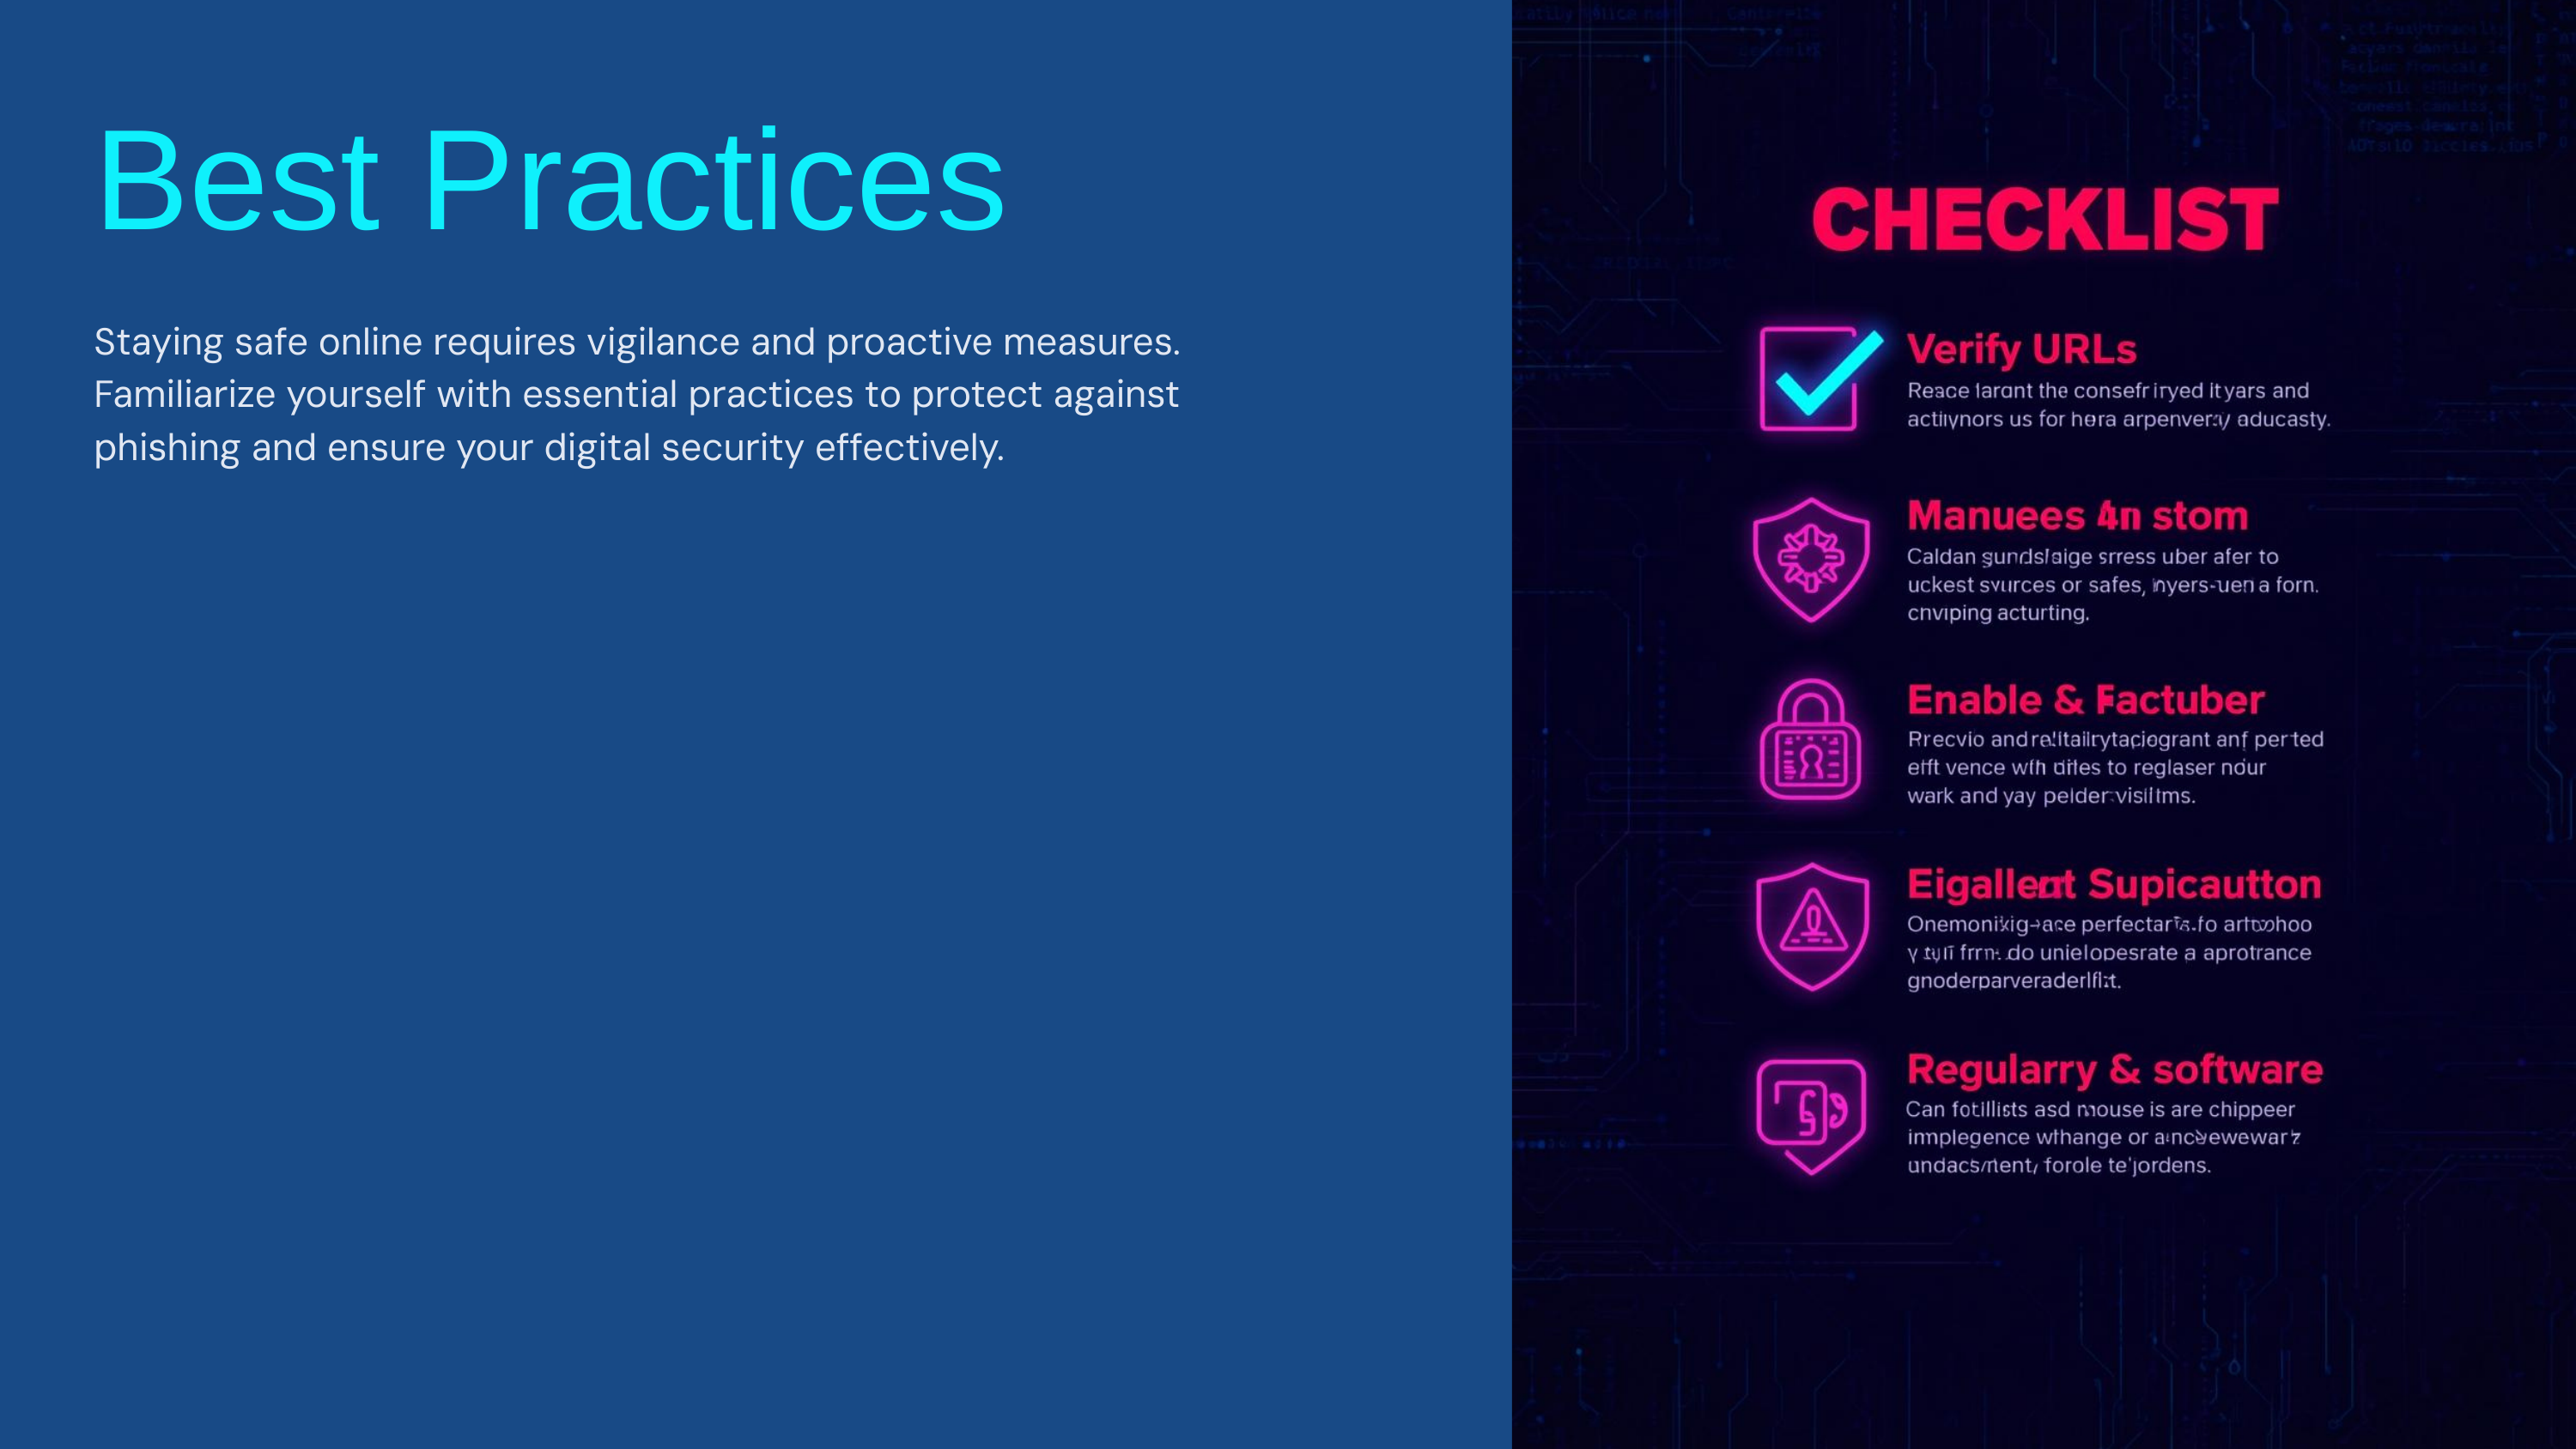

Best Practices
Staying safe online requires vigilance and proactive measures. Familiarize yourself with essential practices to protect against phishing and ensure your digital security effectively.